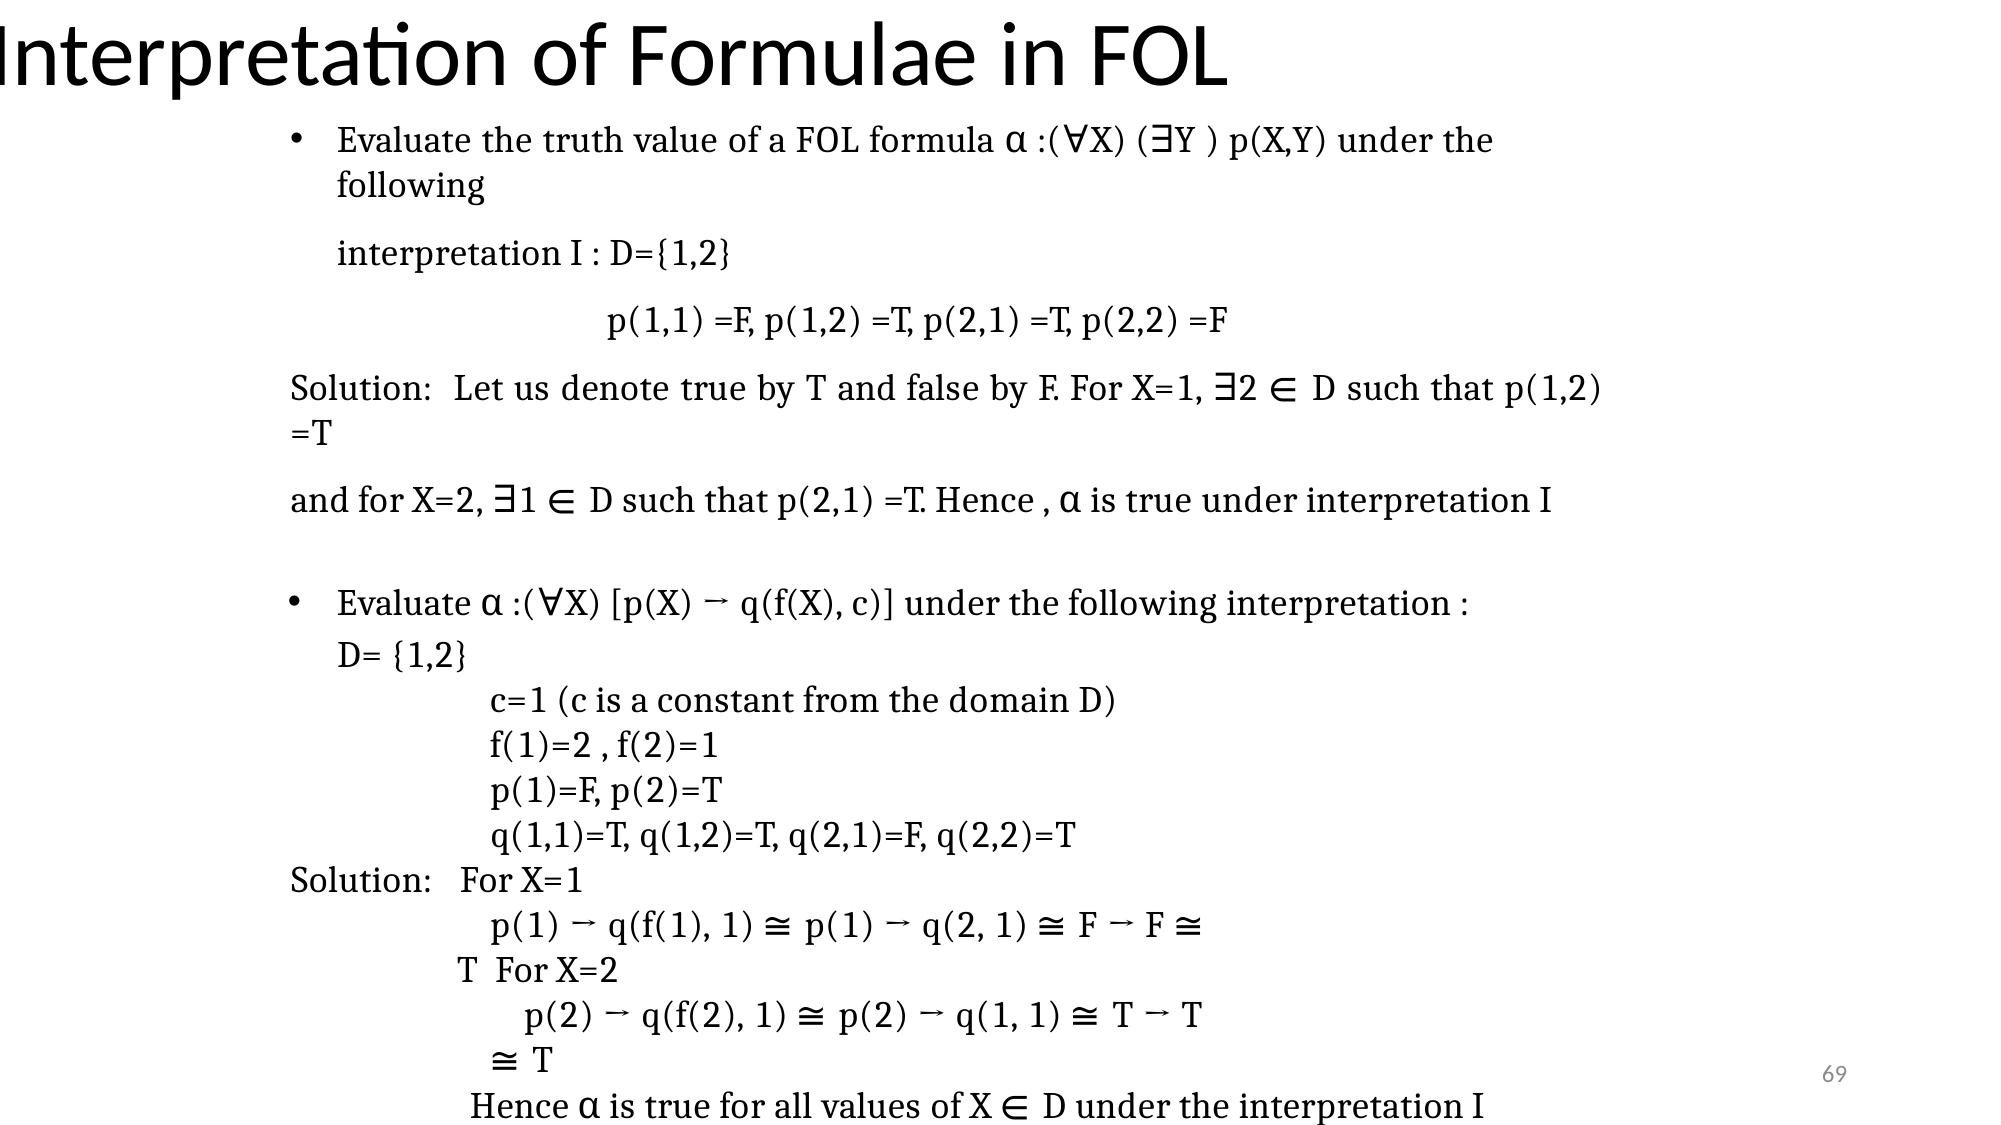

# Interpretation of Formulae in FOL
Evaluate the truth value of a FOL formula α :(∀X) (∃Y ) p(X,Y) under the following
interpretation I : D={1,2}
p(1,1) =F, p(1,2) =T, p(2,1) =T, p(2,2) =F
Solution: Let us denote true by T and false by F. For X=1, ∃2 ∈ D such that p(1,2) =T
and for X=2, ∃1 ∈ D such that p(2,1) =T. Hence , α is true under interpretation I

Evaluate α :(∀X) [p(X) → q(f(X), c)] under the following interpretation :  D= {1,2}
c=1 (c is a constant from the domain D)
f(1)=2 , f(2)=1
p(1)=F, p(2)=T
q(1,1)=T, q(1,2)=T, q(2,1)=F, q(2,2)=T
Solution:	For X=1
p(1) → q(f(1), 1) ≅ p(1) → q(2, 1) ≅ F → F ≅ T  For X=2
p(2) → q(f(2), 1) ≅ p(2) → q(1, 1) ≅ T → T ≅ T
Hence α is true for all values of X ∈ D under the interpretation I
69